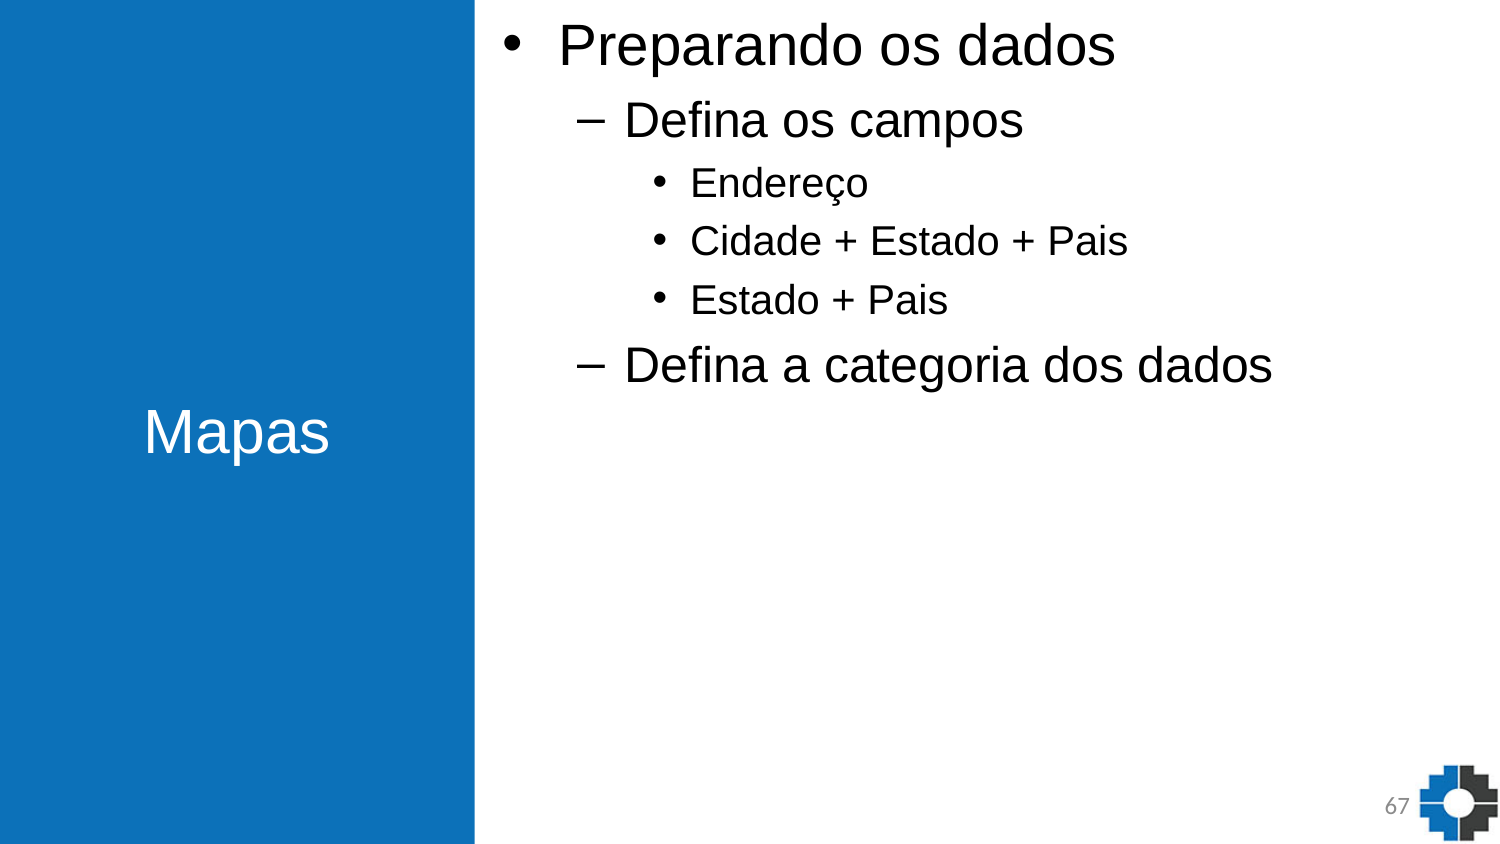

Preparando os dados
Defina os campos
Endereço
Cidade + Estado + Pais
Estado + Pais
Defina a categoria dos dados
# Mapas
67